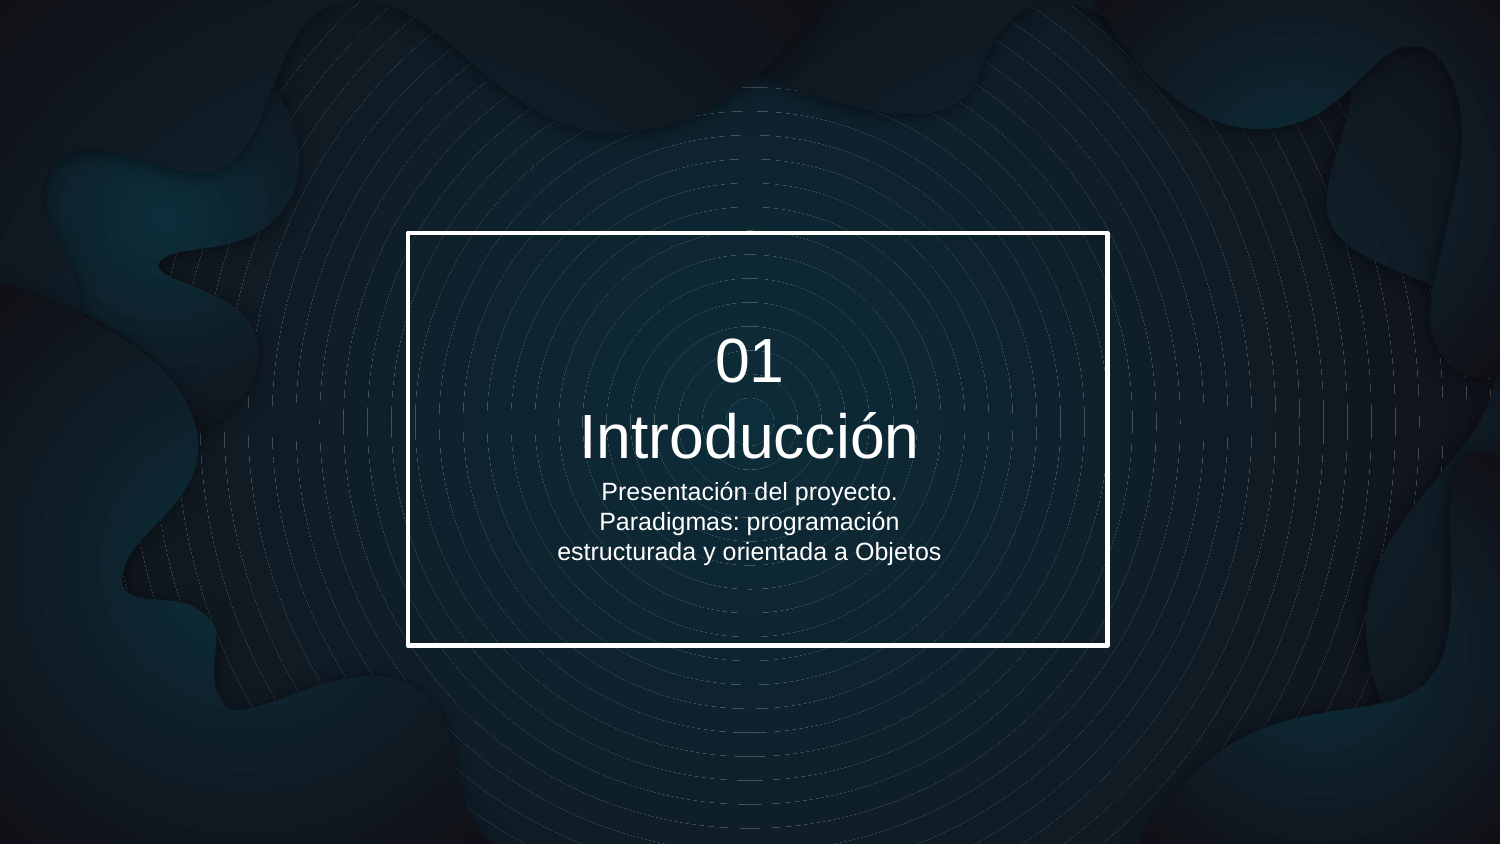

01
# Introducción
Presentación del proyecto. Paradigmas: programación estructurada y orientada a Objetos